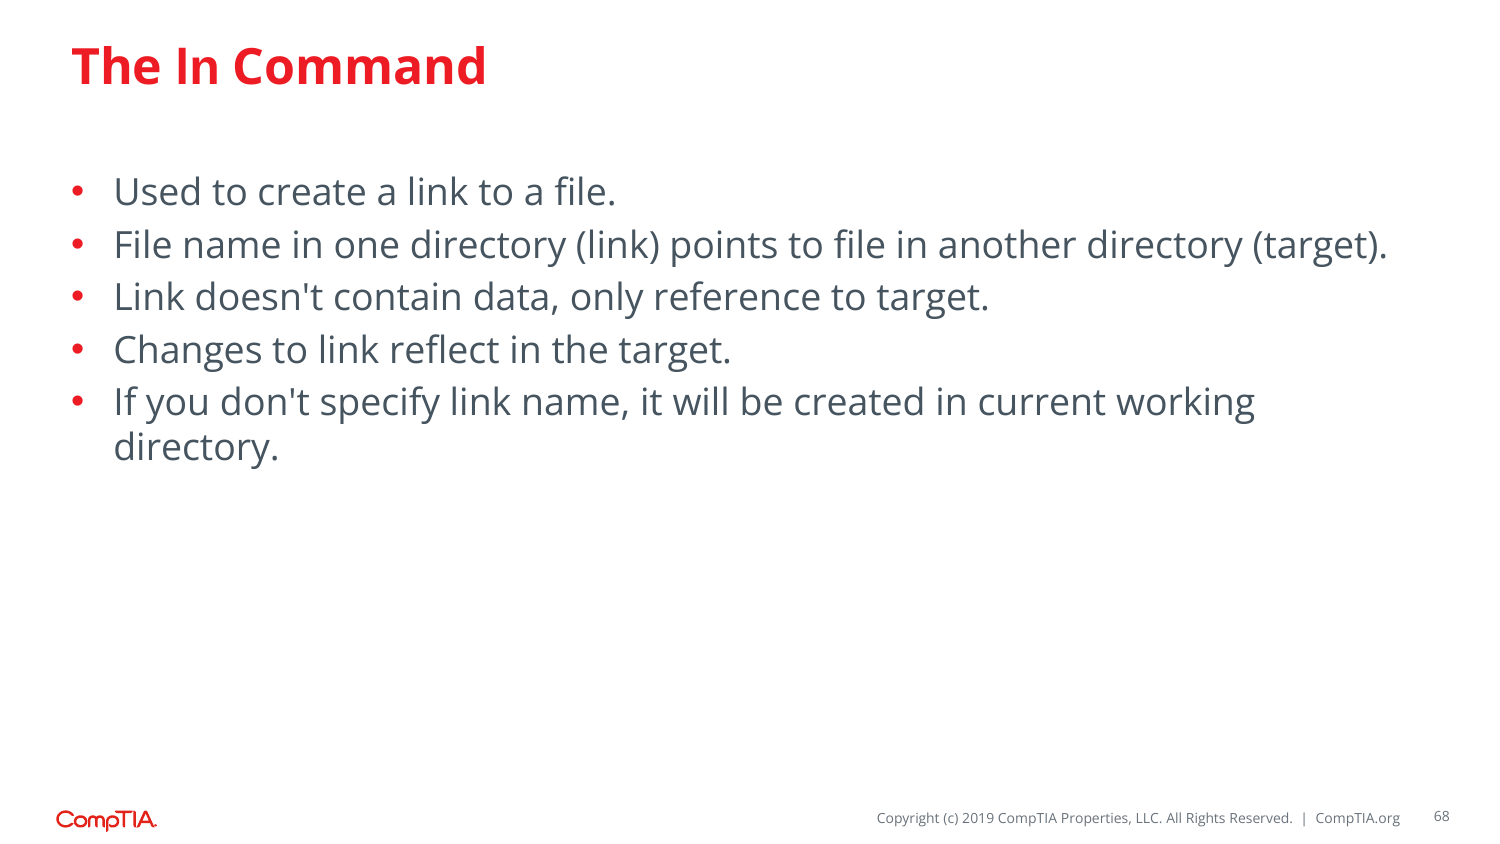

# The ln Command
Used to create a link to a file.
File name in one directory (link) points to file in another directory (target).
Link doesn't contain data, only reference to target.
Changes to link reflect in the target.
If you don't specify link name, it will be created in current working directory.
68